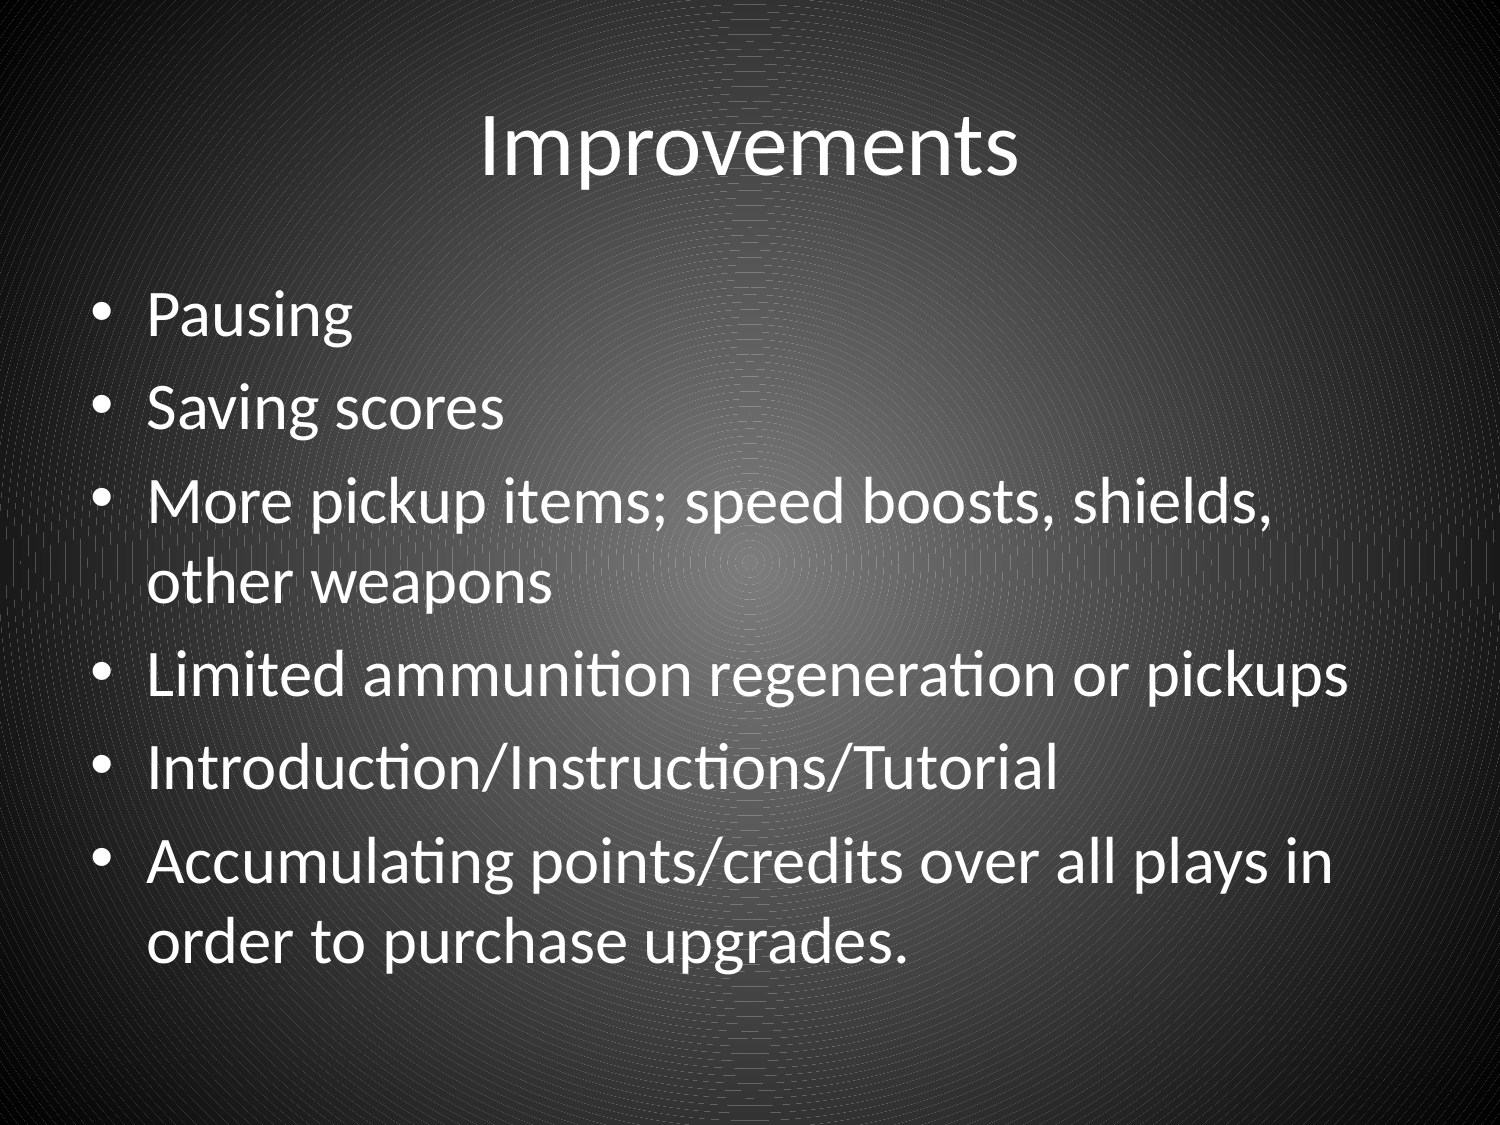

# Improvements
Pausing
Saving scores
More pickup items; speed boosts, shields, other weapons
Limited ammunition regeneration or pickups
Introduction/Instructions/Tutorial
Accumulating points/credits over all plays in order to purchase upgrades.